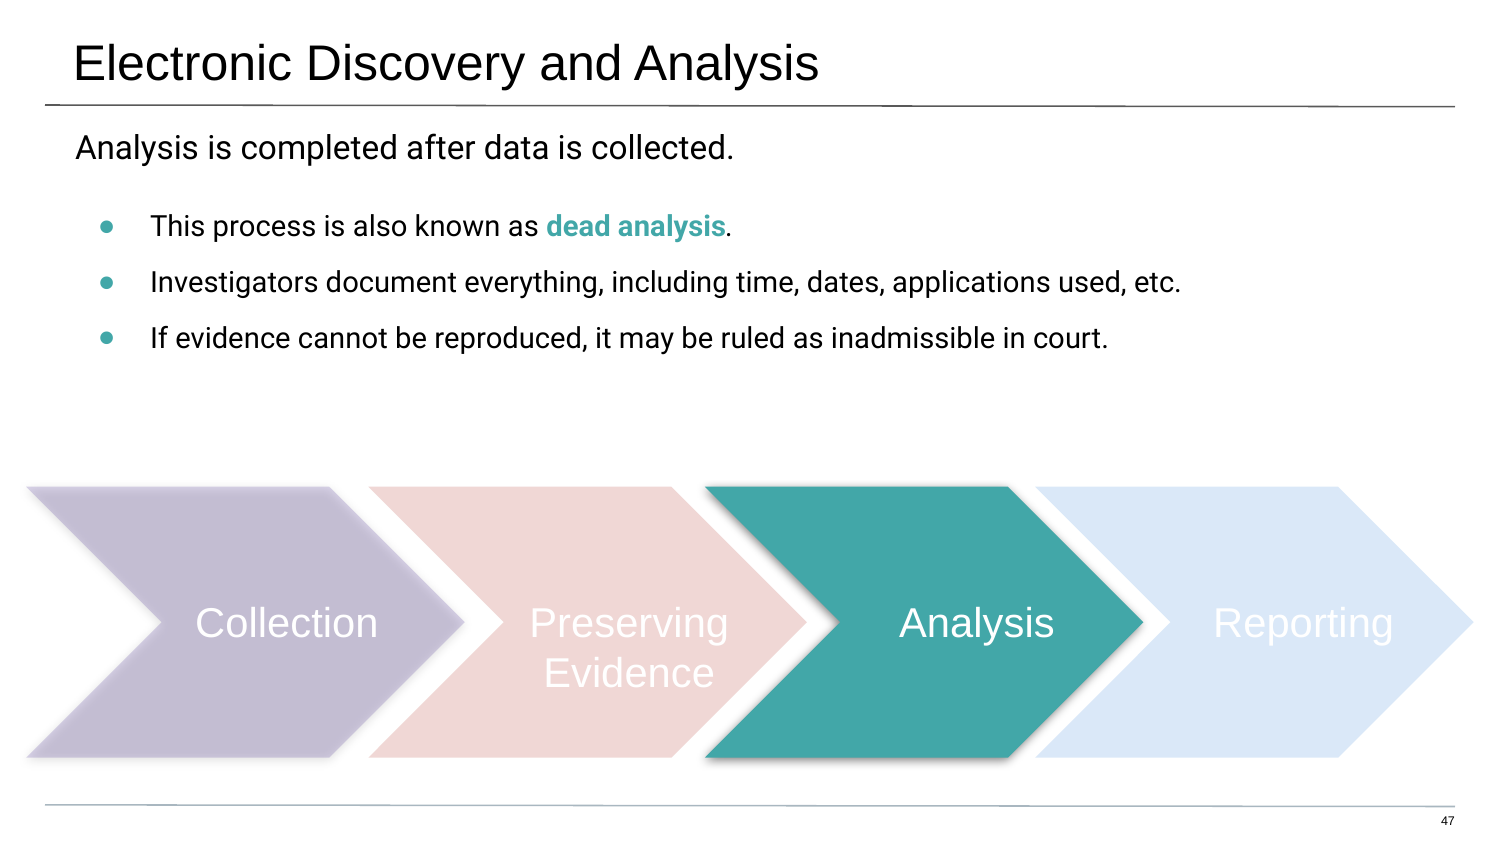

# Electronic Discovery and Analysis
Analysis is completed after data is collected.
This process is also known as dead analysis.
Investigators document everything, including time, dates, applications used, etc.
If evidence cannot be reproduced, it may be ruled as inadmissible in court.

Preserving Evidence
Analysis
Reporting
Collection

47